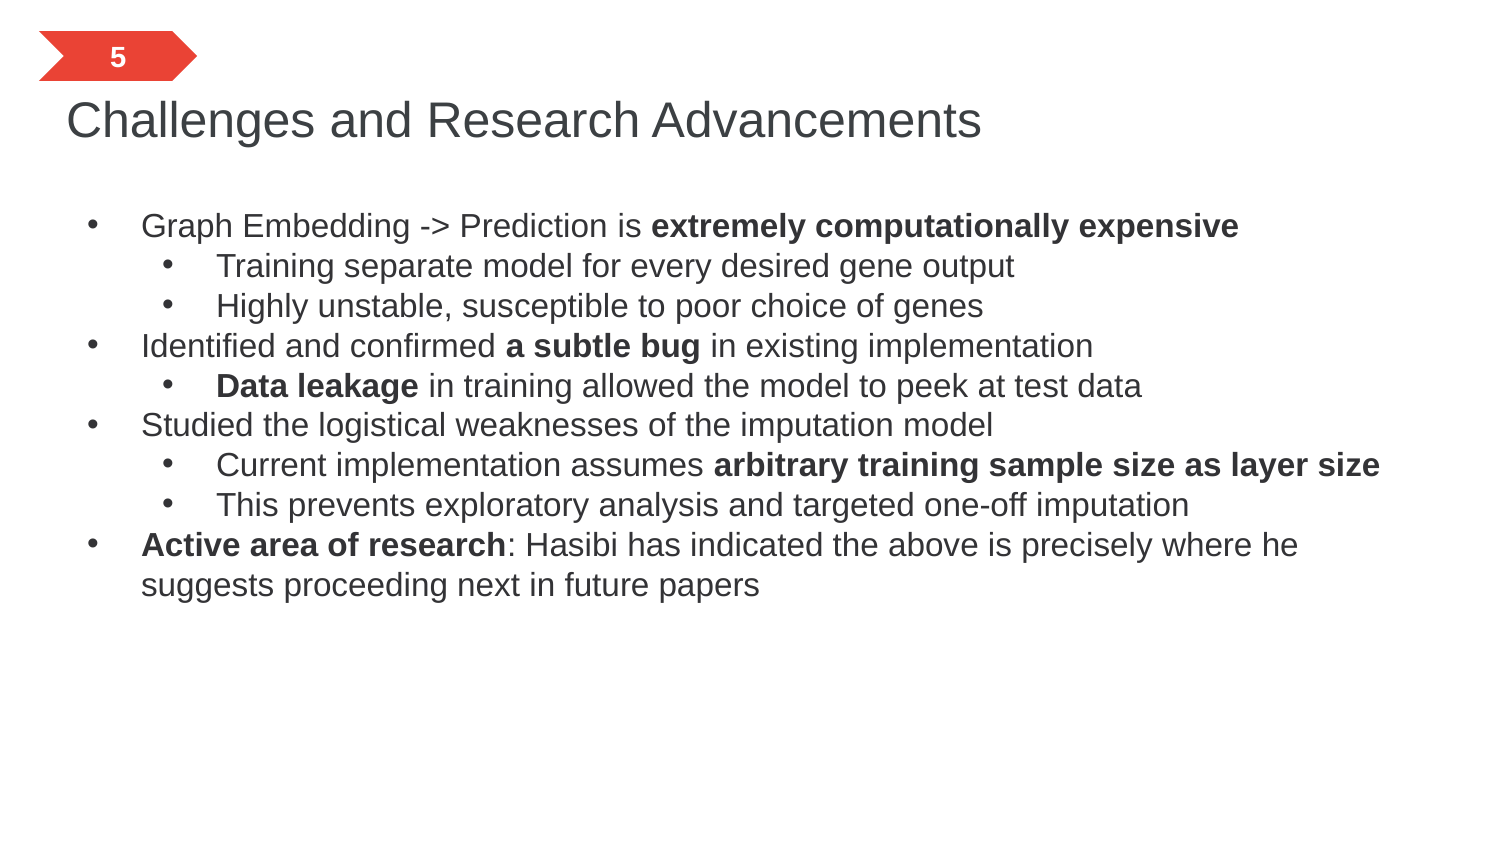

5

# Challenges and Research Advancements
Graph Embedding -> Prediction is extremely computationally expensive
Training separate model for every desired gene output
Highly unstable, susceptible to poor choice of genes
Identified and confirmed a subtle bug in existing implementation
Data leakage in training allowed the model to peek at test data
Studied the logistical weaknesses of the imputation model
Current implementation assumes arbitrary training sample size as layer size
This prevents exploratory analysis and targeted one-off imputation
Active area of research: Hasibi has indicated the above is precisely where he suggests proceeding next in future papers